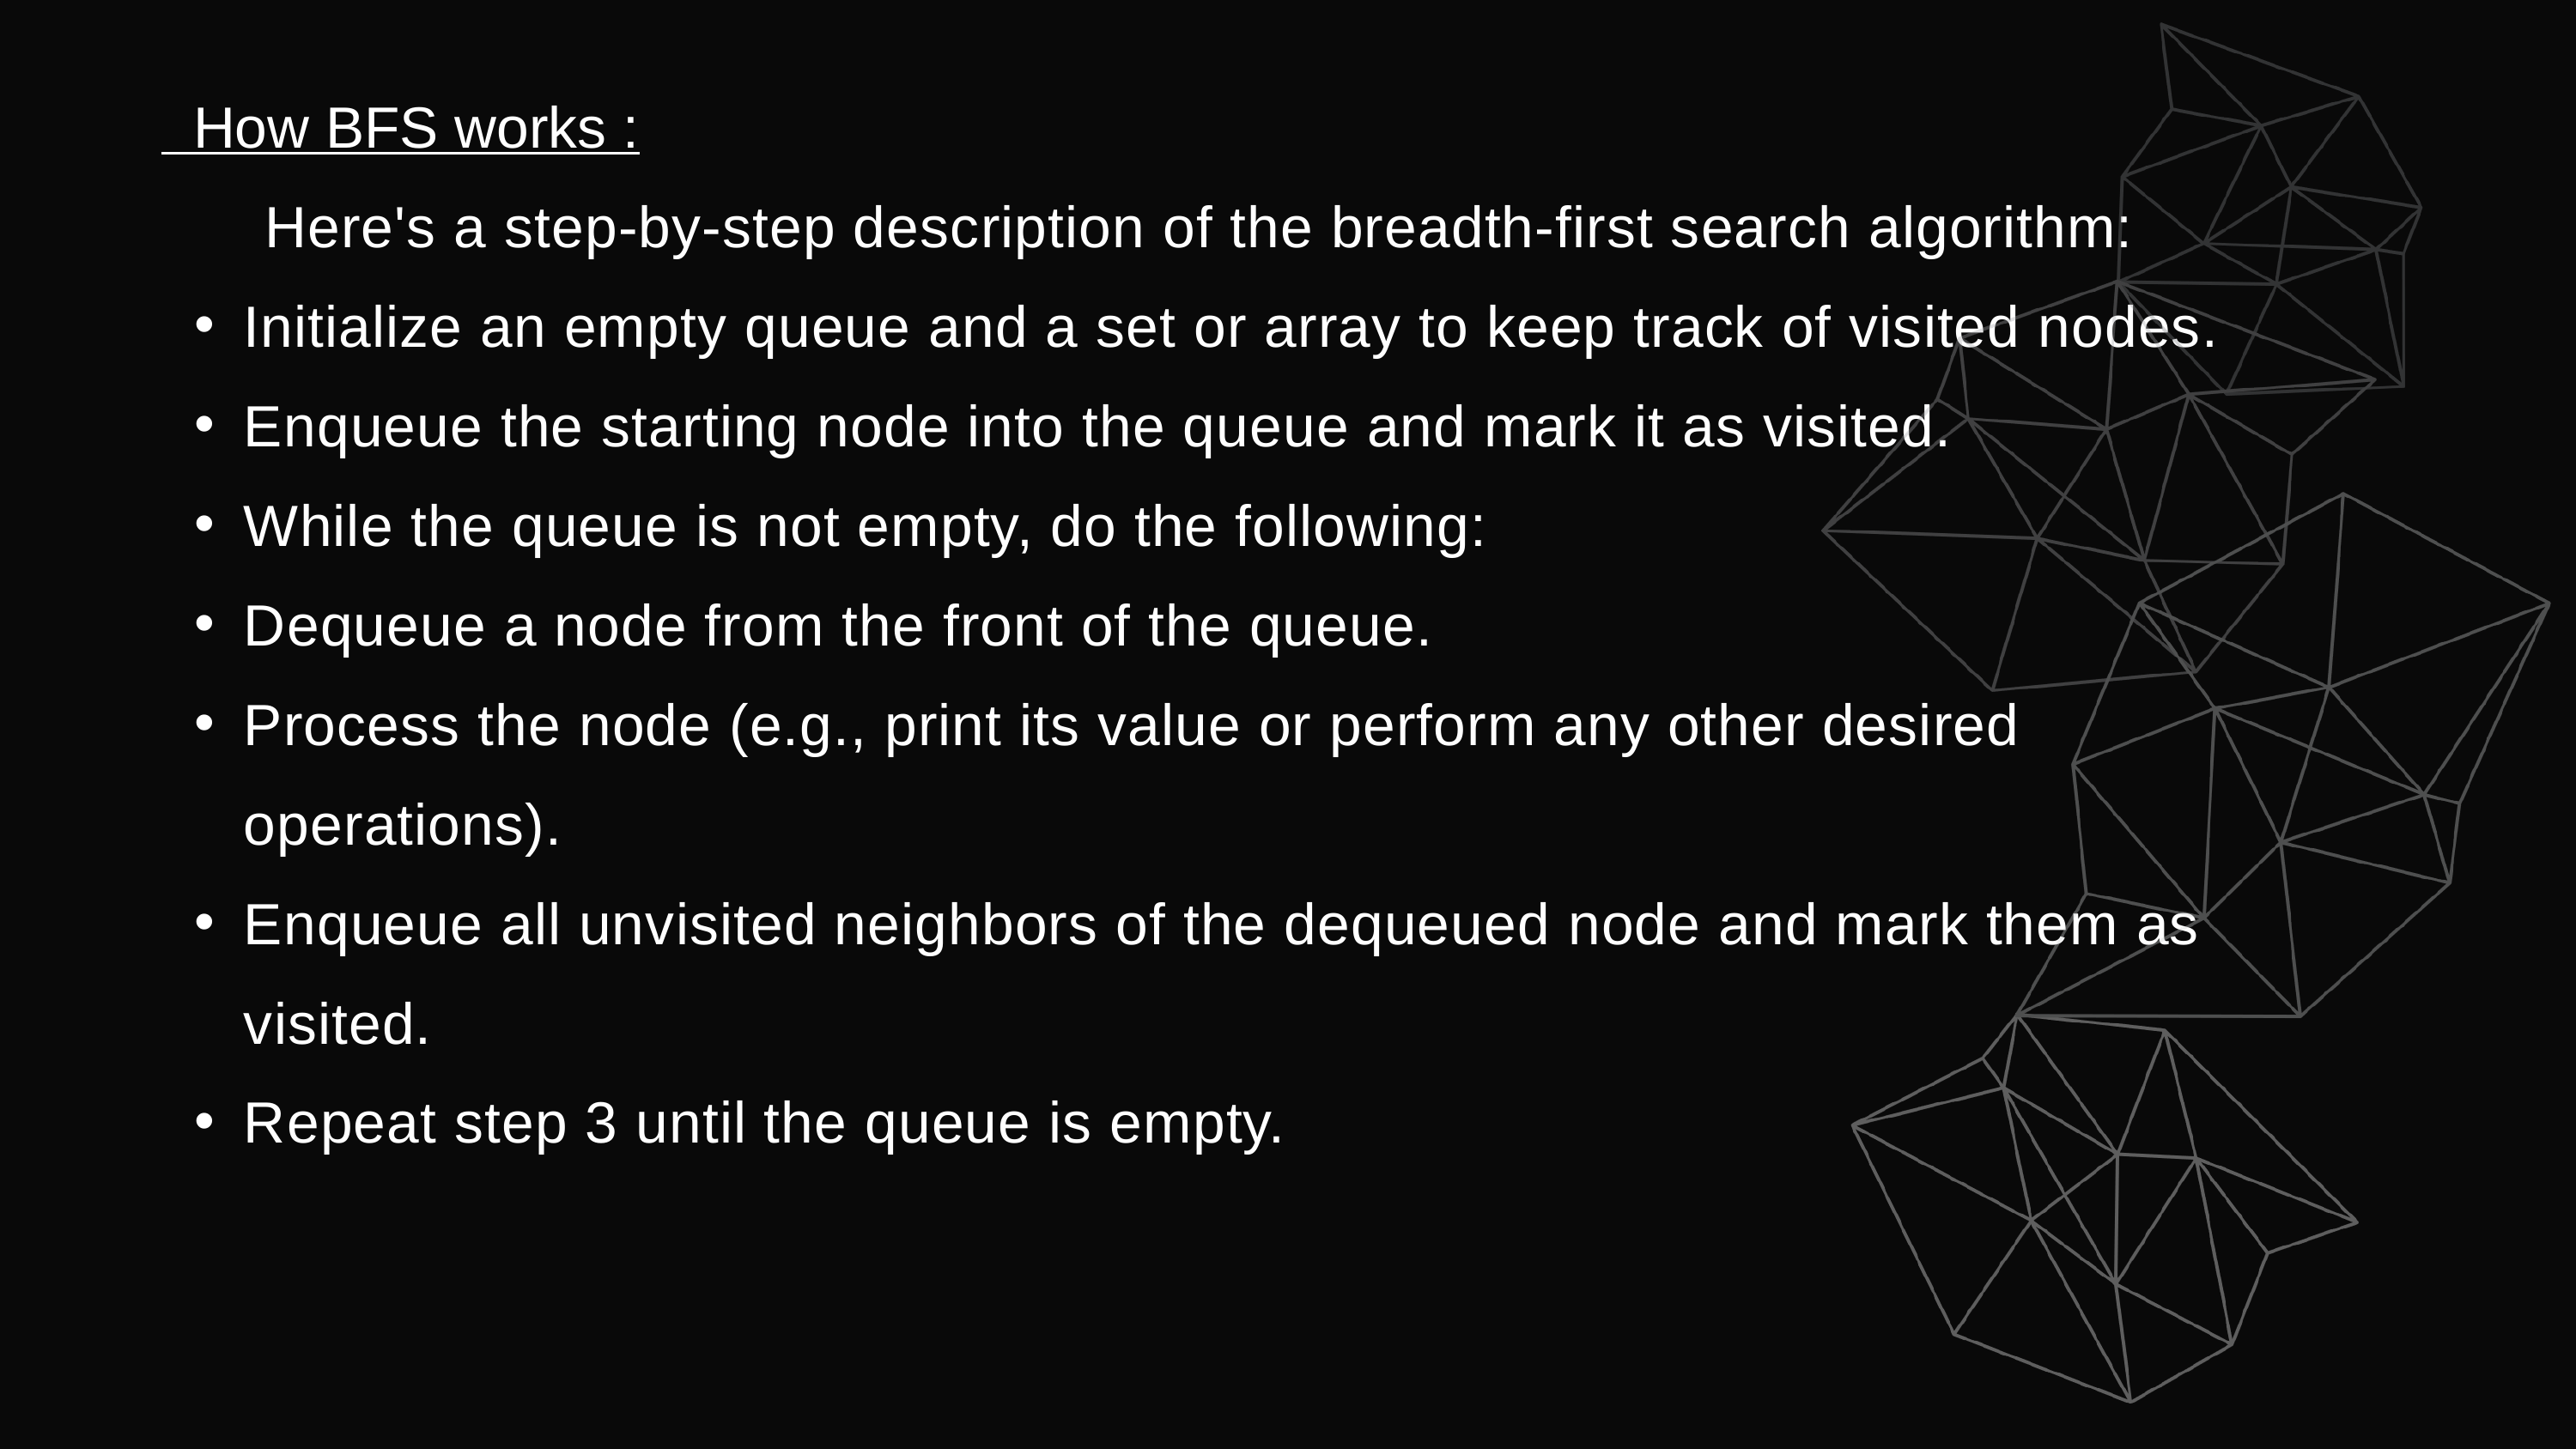

How BFS works :
       Here's a step-by-step description of the breadth-first search algorithm:
Initialize an empty queue and a set or array to keep track of visited nodes.
Enqueue the starting node into the queue and mark it as visited.
While the queue is not empty, do the following:
Dequeue a node from the front of the queue.
Process the node (e.g., print its value or perform any other desired operations).
Enqueue all unvisited neighbors of the dequeued node and mark them as visited.
Repeat step 3 until the queue is empty.